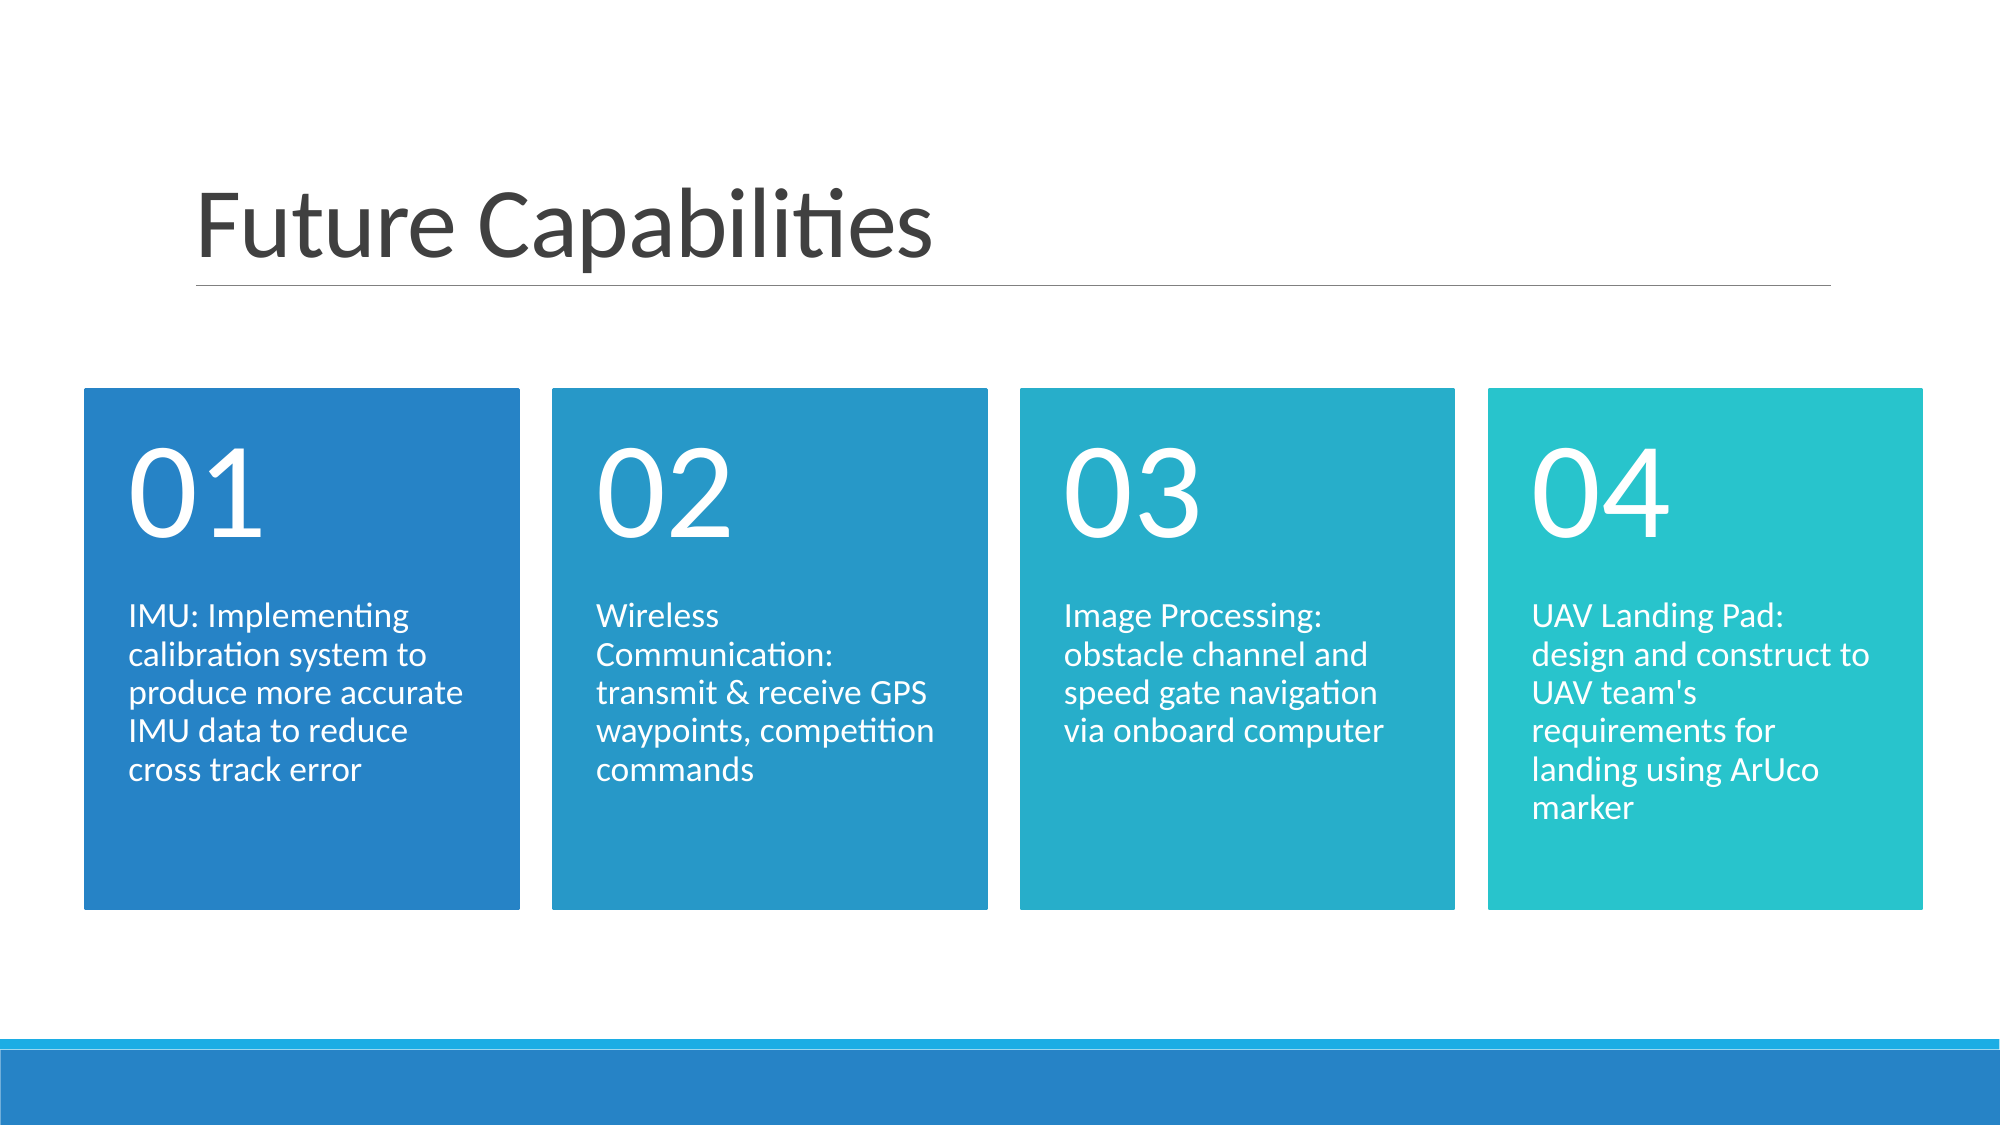

# Future Capabilities
IMU: Implementing calibration system to produce more accurate IMU data to reduce cross track error
01
Wireless Communication: transmit & receive GPS waypoints, competition commands
02
Image Processing: obstacle channel and speed gate navigation via onboard computer
03
UAV Landing Pad: design and construct to UAV team's requirements for landing using ArUco marker
04